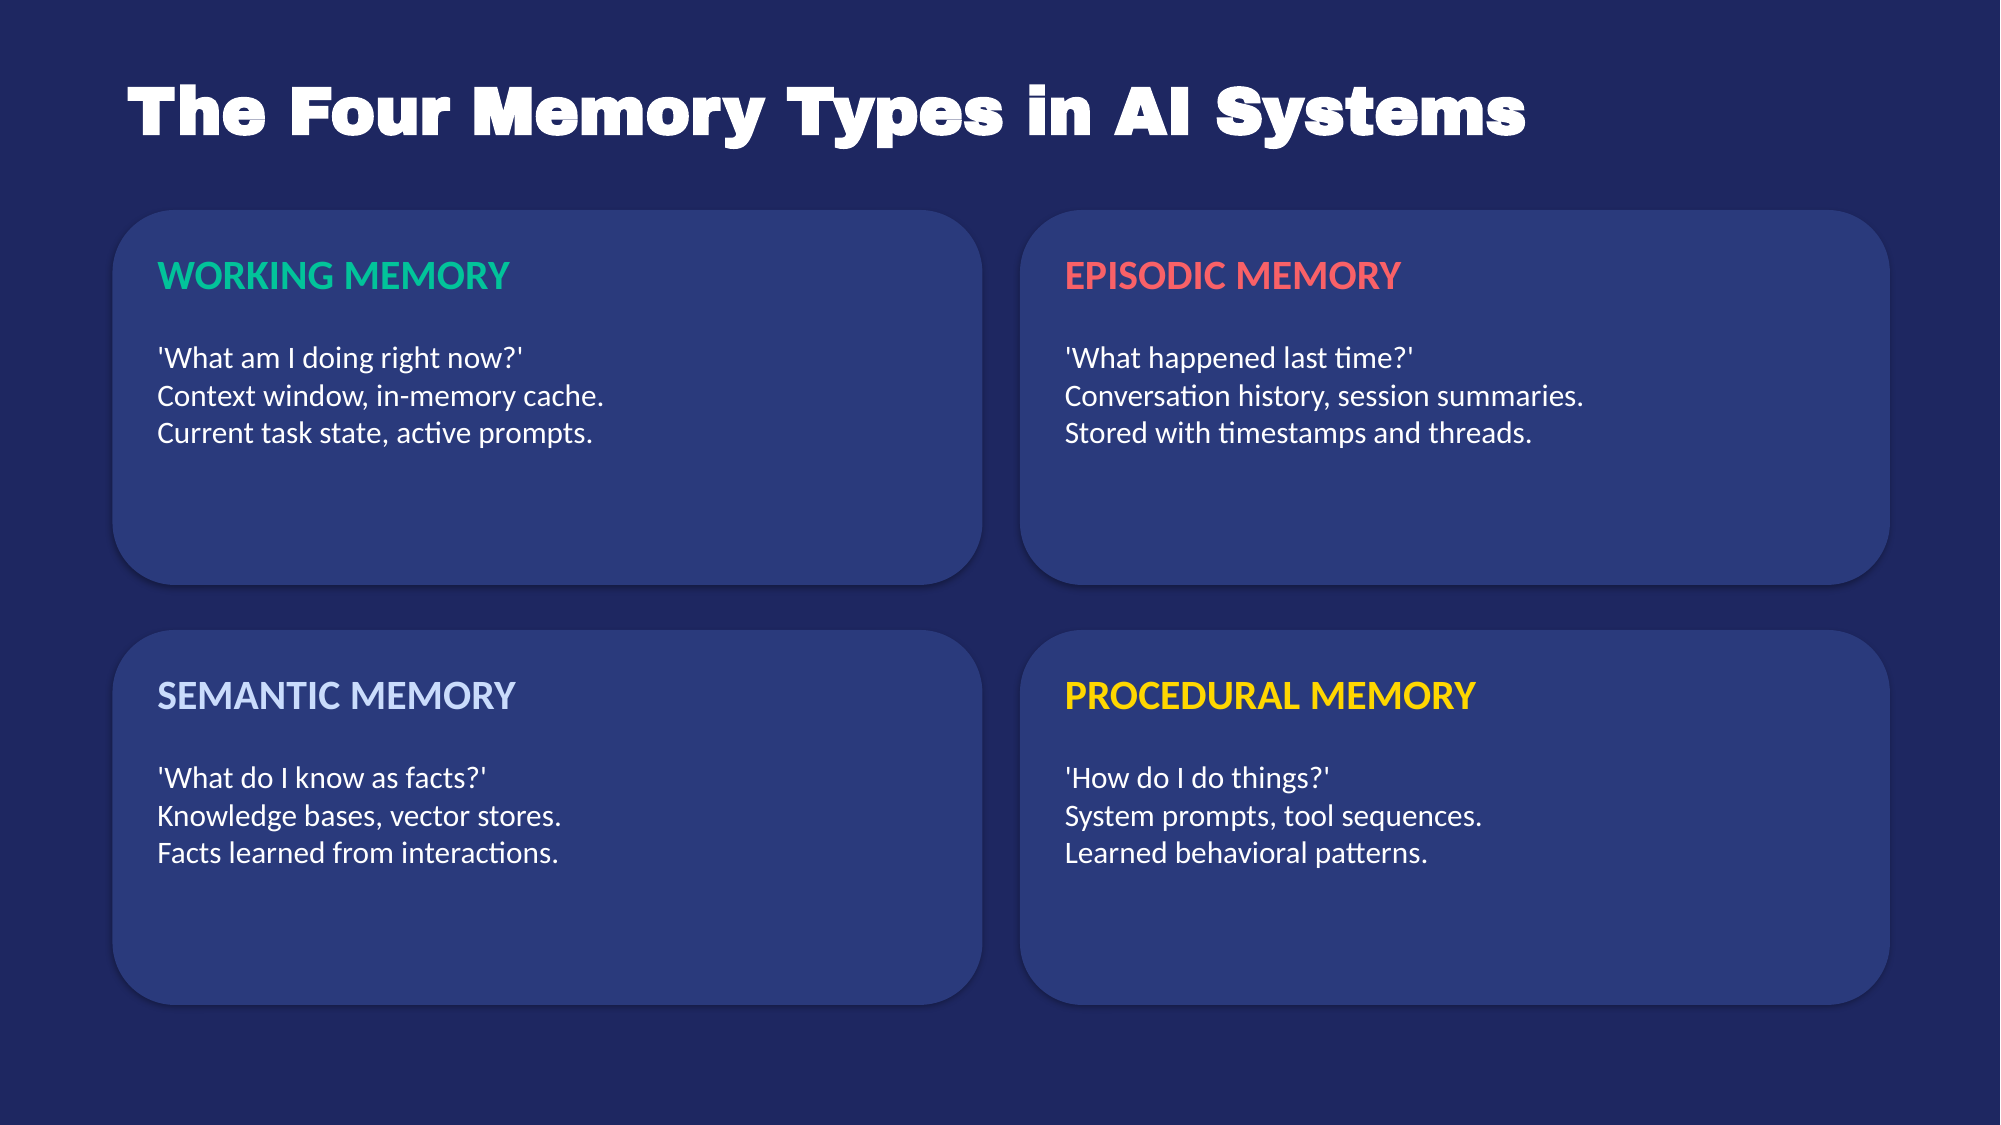

The Four Memory Types in AI Systems

WORKING MEMORY
EPISODIC MEMORY
'What am I doing right now?'
Context window, in-memory cache.
Current task state, active prompts.
'What happened last time?'
Conversation history, session summaries.
Stored with timestamps and threads.

SEMANTIC MEMORY
PROCEDURAL MEMORY
'What do I know as facts?'
Knowledge bases, vector stores.
Facts learned from interactions.
'How do I do things?'
System prompts, tool sequences.
Learned behavioral patterns.